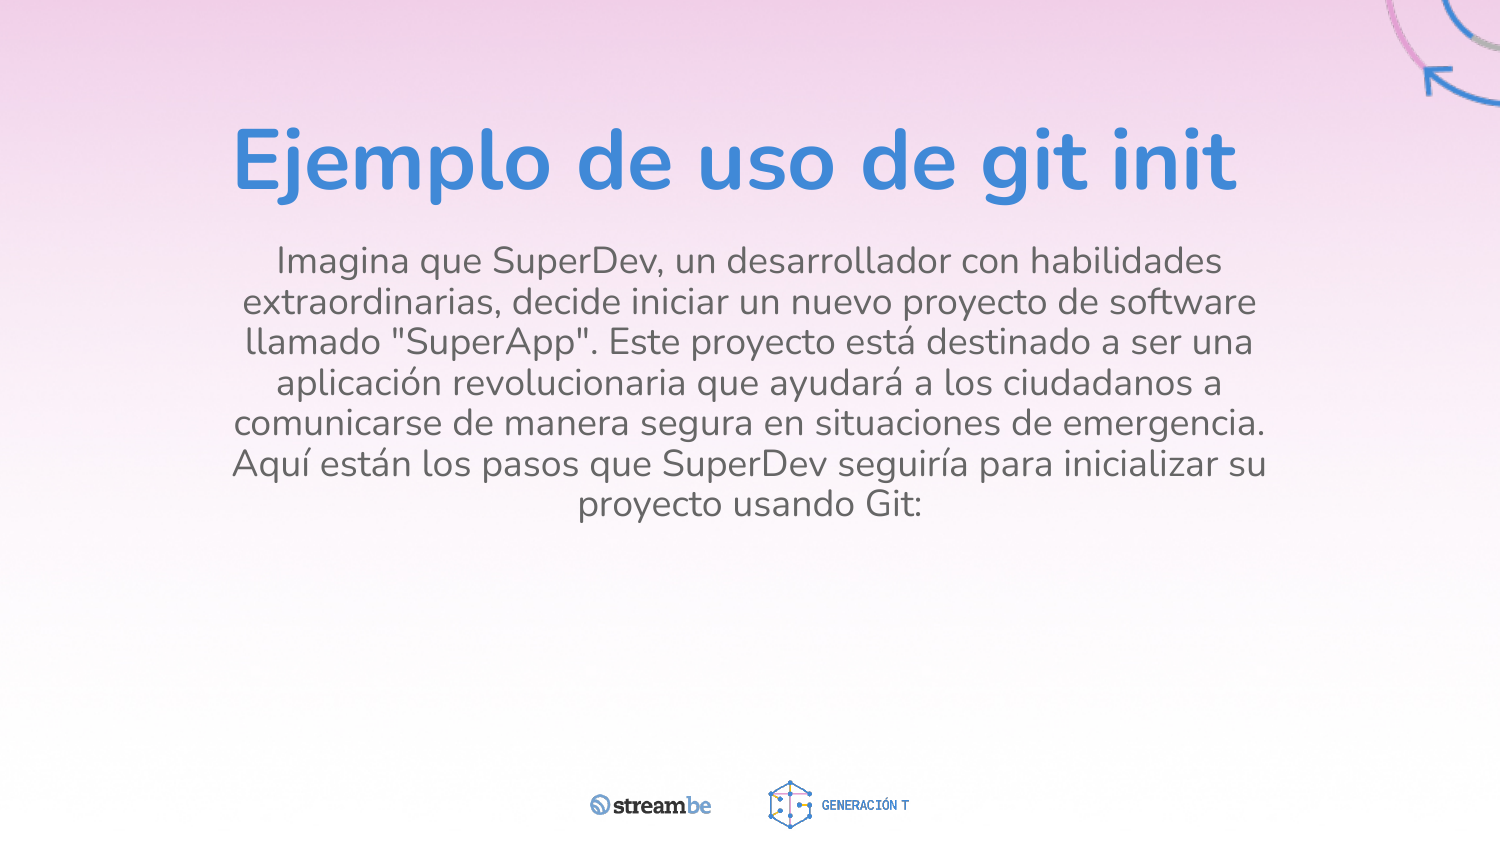

# Ejemplo de uso de git init
Imagina que SuperDev, un desarrollador con habilidades extraordinarias, decide iniciar un nuevo proyecto de software llamado "SuperApp". Este proyecto está destinado a ser una aplicación revolucionaria que ayudará a los ciudadanos a comunicarse de manera segura en situaciones de emergencia. Aquí están los pasos que SuperDev seguiría para inicializar su proyecto usando Git: